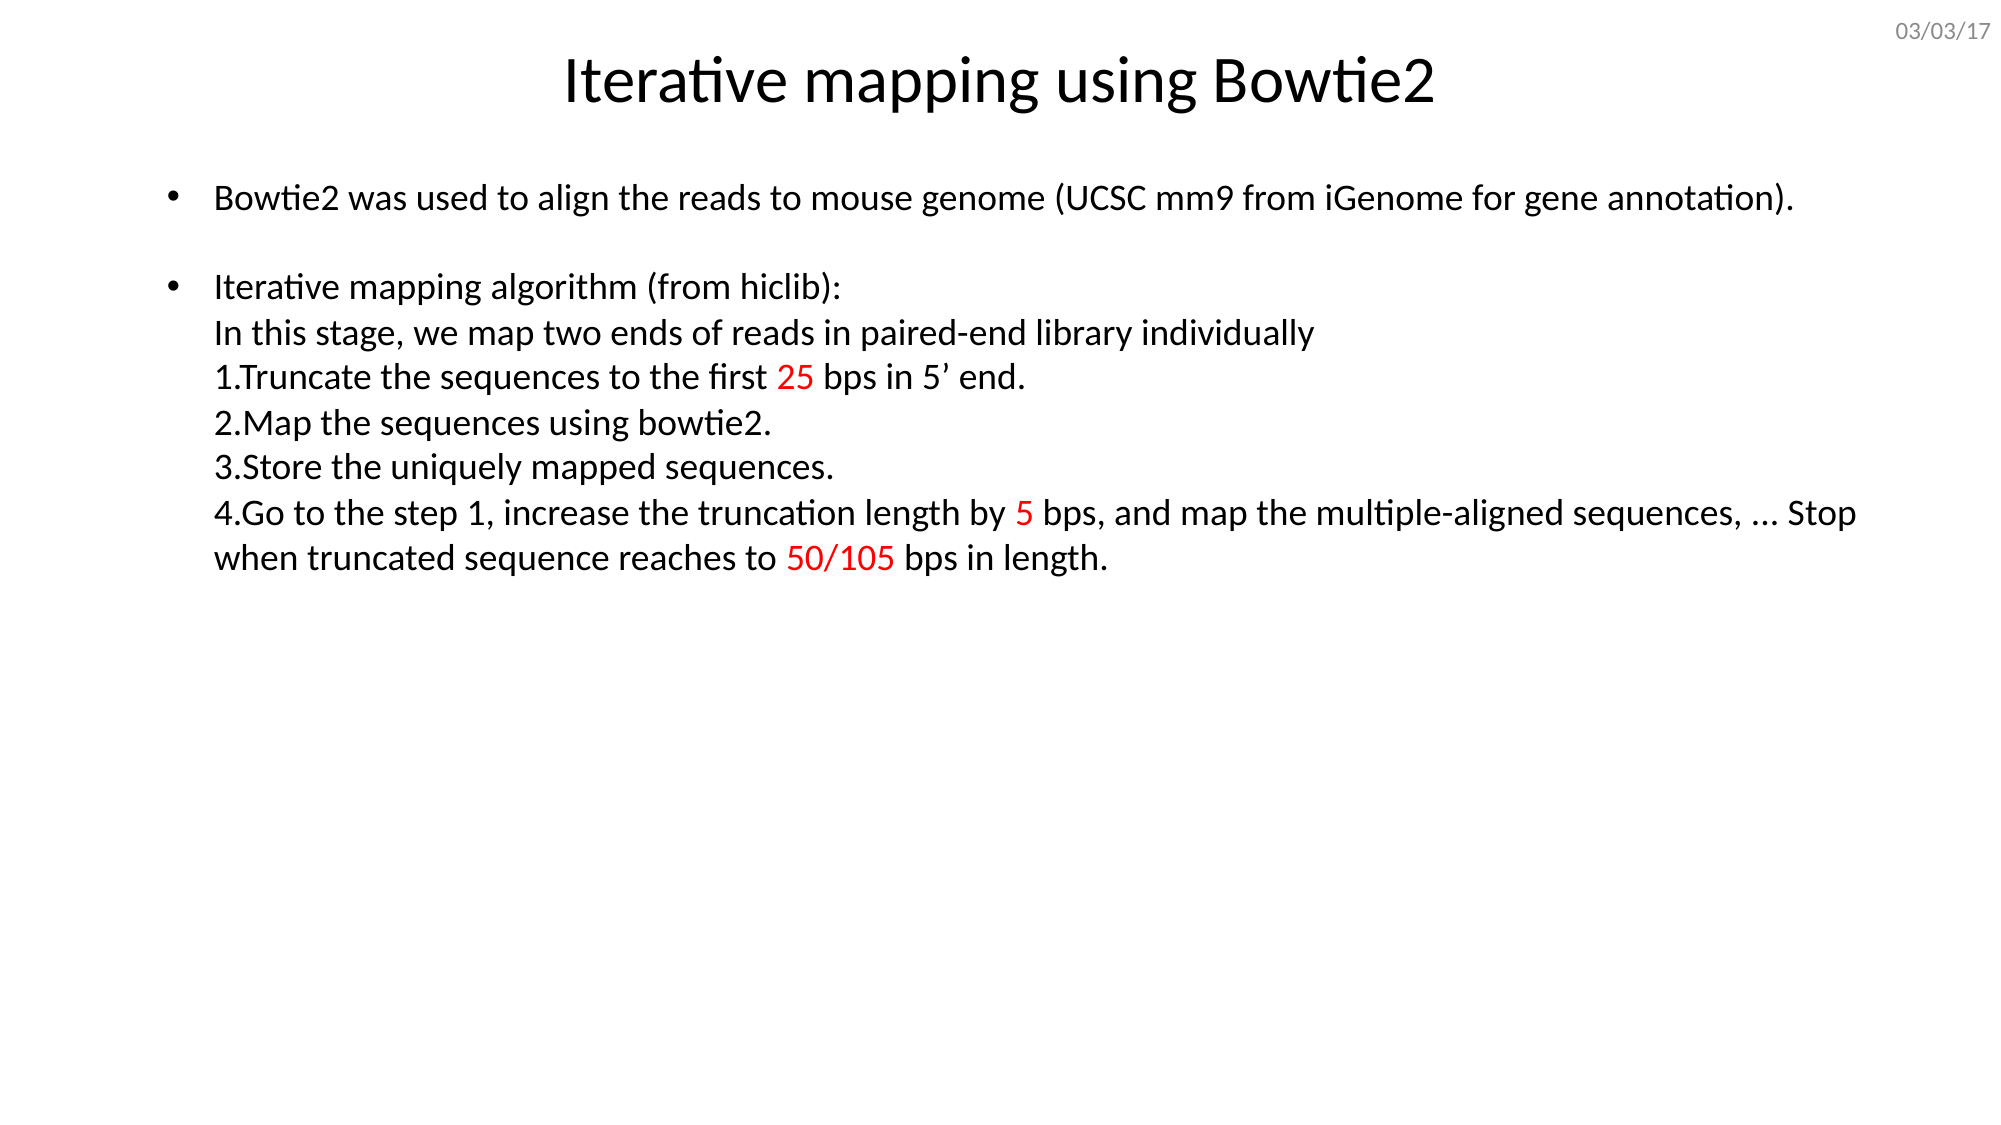

03/03/17
# Iterative mapping using Bowtie2
Bowtie2 was used to align the reads to mouse genome (UCSC mm9 from iGenome for gene annotation).
Iterative mapping algorithm (from hiclib):
In this stage, we map two ends of reads in paired-end library individually
1.Truncate the sequences to the first 25 bps in 5’ end.
2.Map the sequences using bowtie2.
3.Store the uniquely mapped sequences.
4.Go to the step 1, increase the truncation length by 5 bps, and map the multiple-aligned sequences, ... Stop when truncated sequence reaches to 50/105 bps in length.